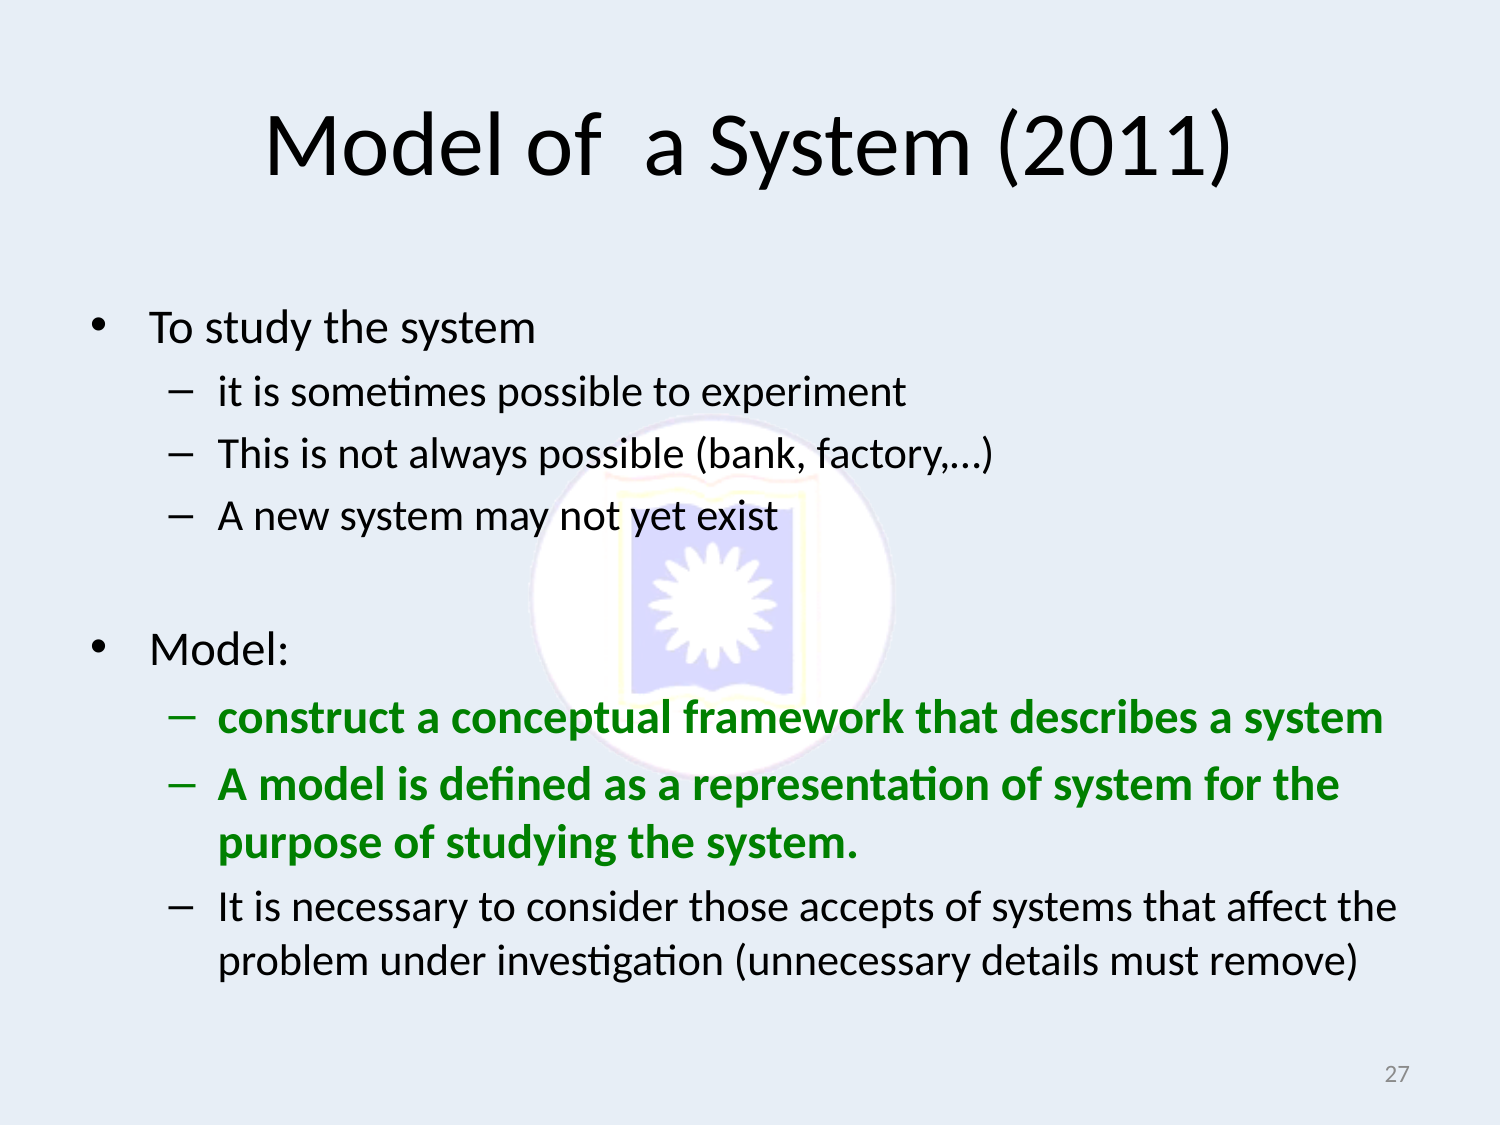

# Model of  a System (2011)
To study the system
it is sometimes possible to experiment
This is not always possible (bank, factory,…)
A new system may not yet exist

Model:
construct a conceptual framework that describes a system
A model is defined as a representation of system for the purpose of studying the system.
It is necessary to consider those accepts of systems that affect the problem under investigation (unnecessary details must remove)
27